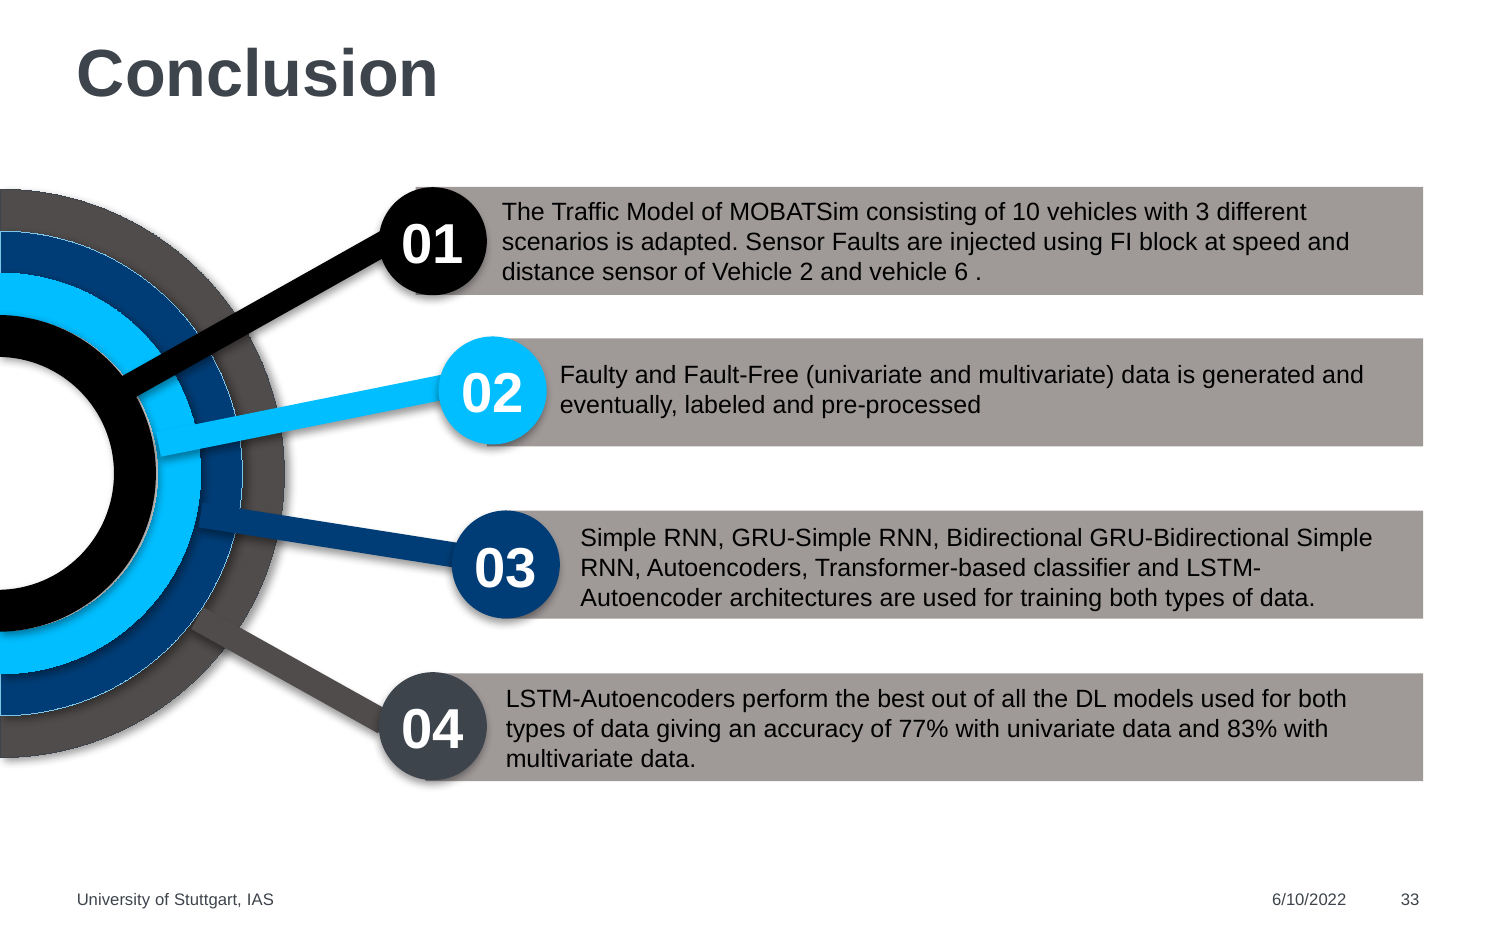

# Conclusion

01

The Traffic Model of MOBATSim consisting of 10 vehicles with 3 different scenarios is adapted. Sensor Faults are injected using FI block at speed and distance sensor of Vehicle 2 and vehicle 6 .

02

Faulty and Fault-Free (univariate and multivariate) data is generated and eventually, labeled and pre-processed
03

Simple RNN, GRU-Simple RNN, Bidirectional GRU-Bidirectional Simple RNN, Autoencoders, Transformer-based classifier and LSTM-Autoencoder architectures are used for training both types of data.
04

LSTM-Autoencoders perform the best out of all the DL models used for both types of data giving an accuracy of 77% with univariate data and 83% with multivariate data.
University of Stuttgart, IAS
6/10/2022
33